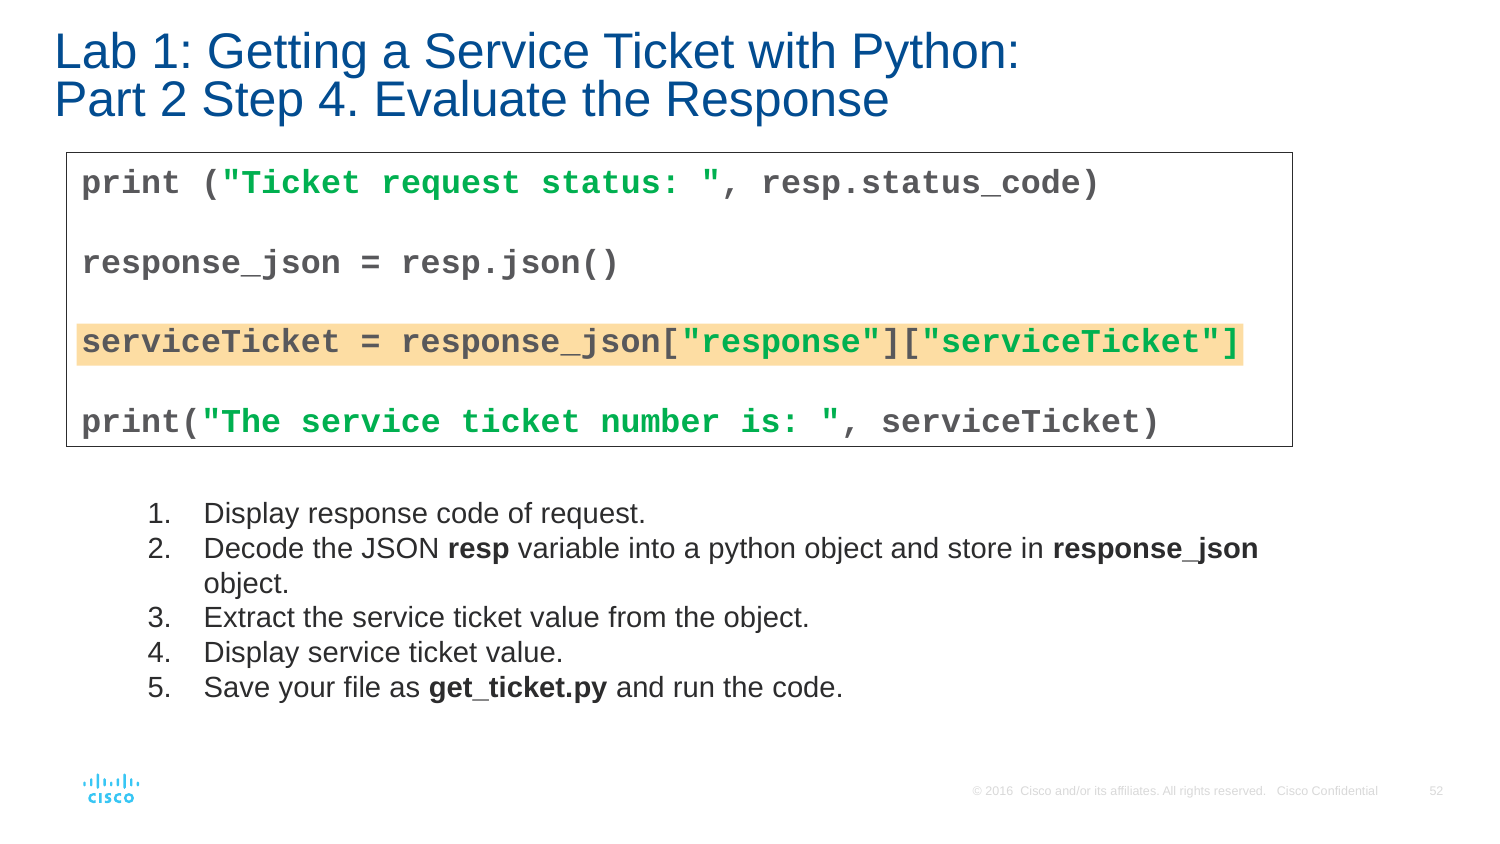

# Lab 1: Getting a Service Ticket with Python: Part 2 Step 4. Evaluate the Response
print ("Ticket request status: ", resp.status_code)

response_json = resp.json()

serviceTicket = response_json["response"]["serviceTicket"]

print("The service ticket number is: ", serviceTicket)

Display response code of request.
Decode the JSON resp variable into a python object and store in response_json object.
Extract the service ticket value from the object.
Display service ticket value.
Save your file as get_ticket.py and run the code.